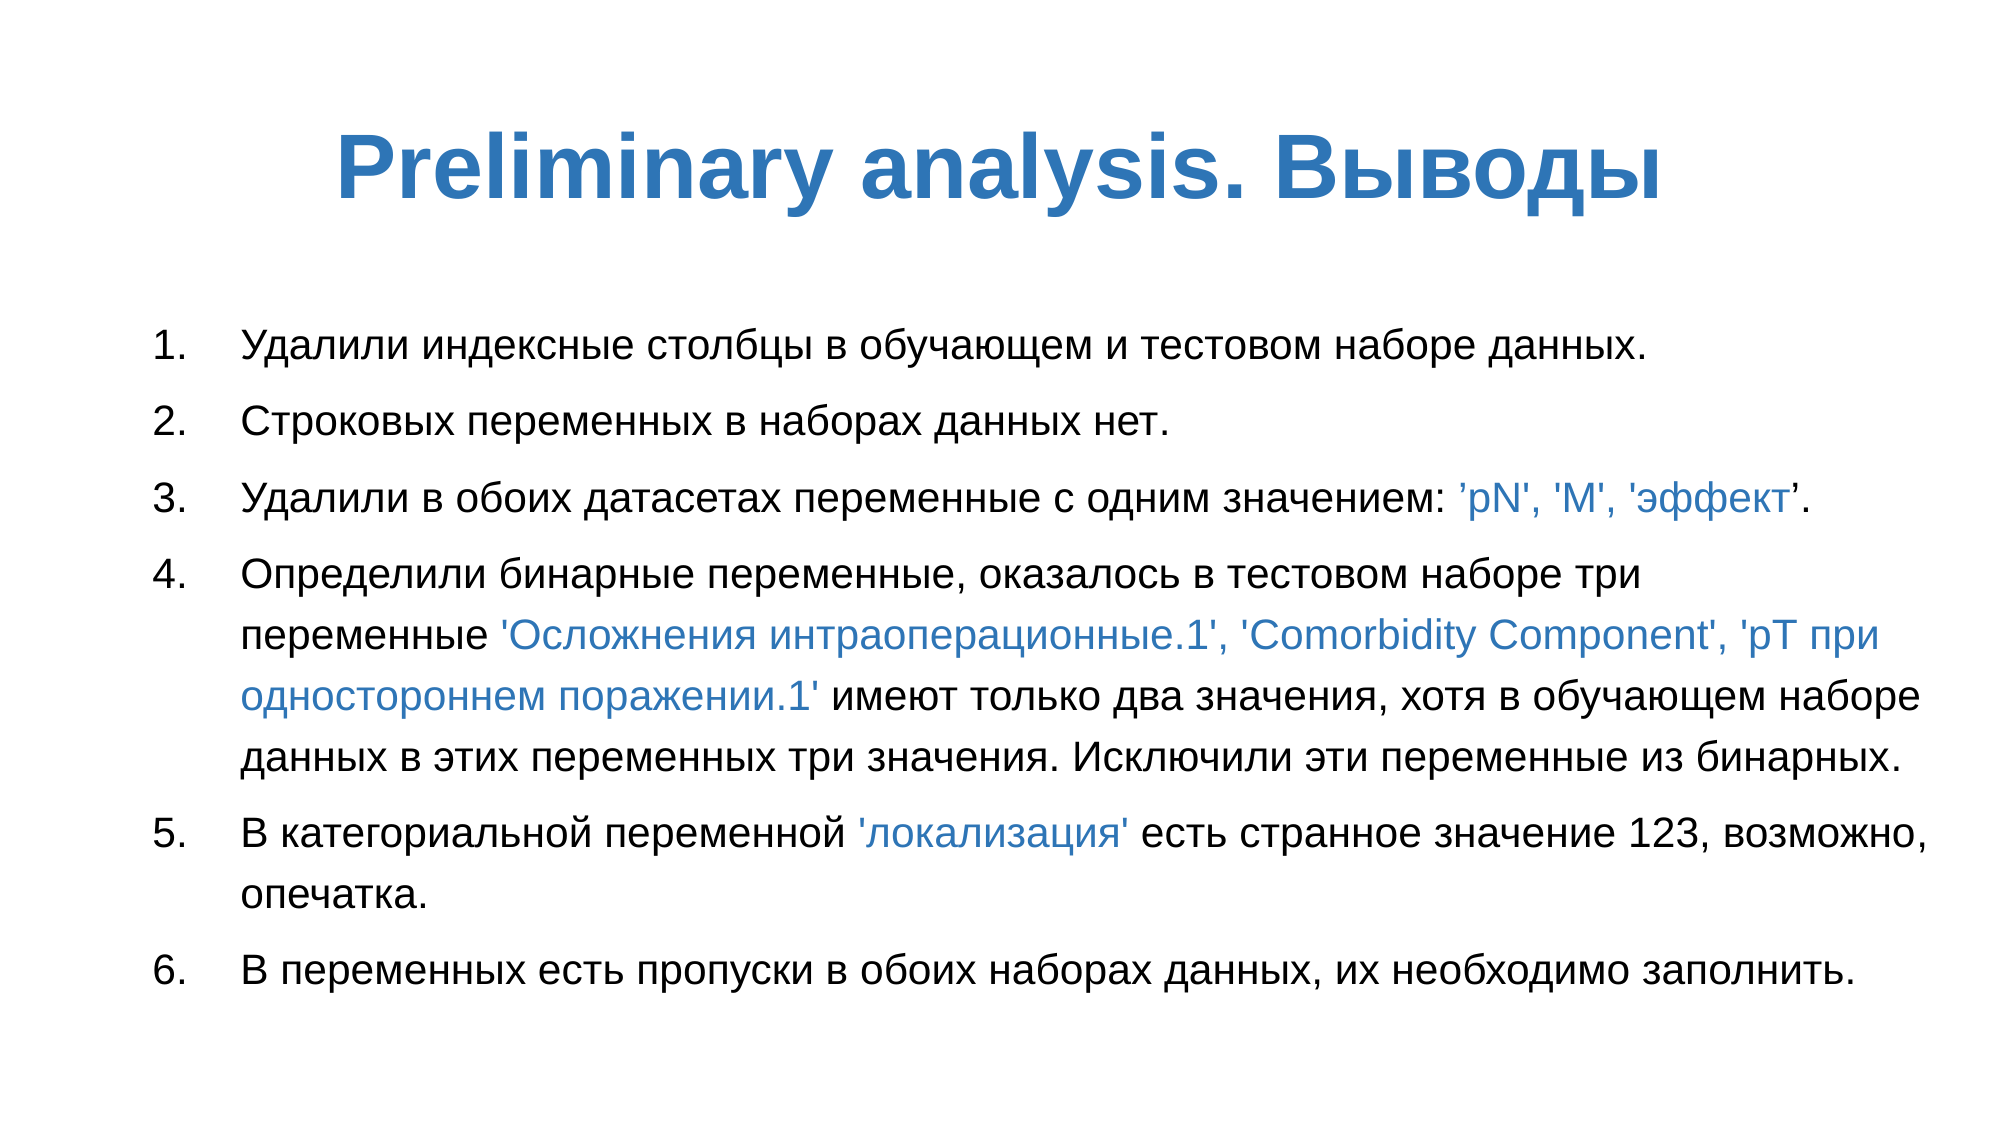

# Preliminary analysis. Выводы
Удалили индексные столбцы в обучающем и тестовом наборе данных.
Строковых переменных в наборах данных нет.
Удалили в обоих датасетах переменные с одним значением: ’рN', 'M', 'эффект’.
Определили бинарные переменные, оказалось в тестовом наборе три переменные 'Осложнения интраоперационные.1', 'Comorbidity Component', 'pT при одностороннем поражении.1' имеют только два значения, хотя в обучающем наборе данных в этих переменных три значения. Исключили эти переменные из бинарных.
В категориальной переменной 'локализация' есть странное значение 123, возможно, опечатка.
В переменных есть пропуски в обоих наборах данных, их необходимо заполнить.